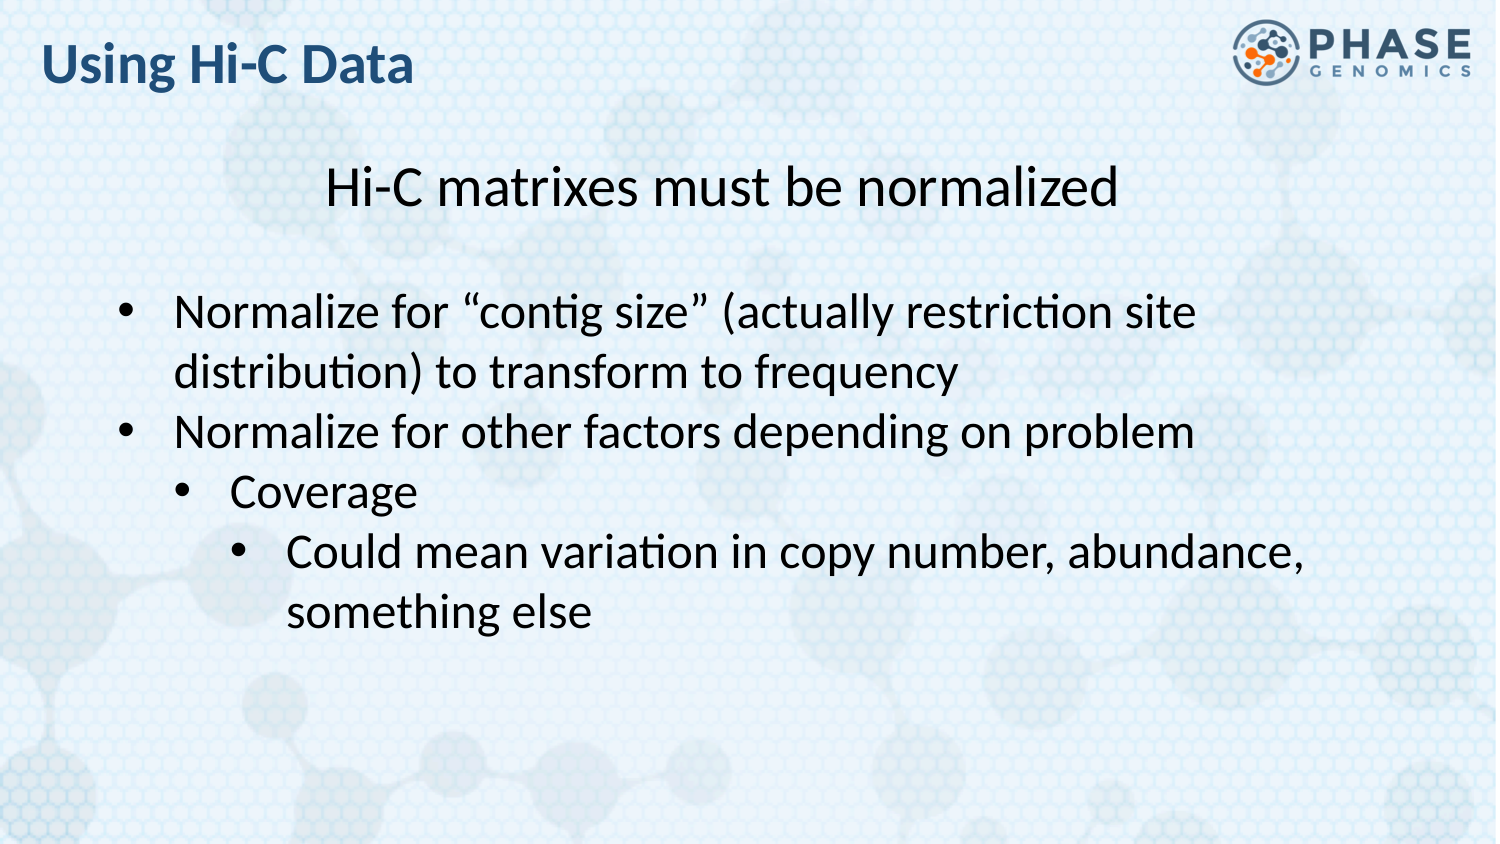

Using Hi-C Data
Hi-C matrixes must be normalized
Normalize for “contig size” (actually restriction site distribution) to transform to frequency
Normalize for other factors depending on problem
Coverage
Could mean variation in copy number, abundance, something else